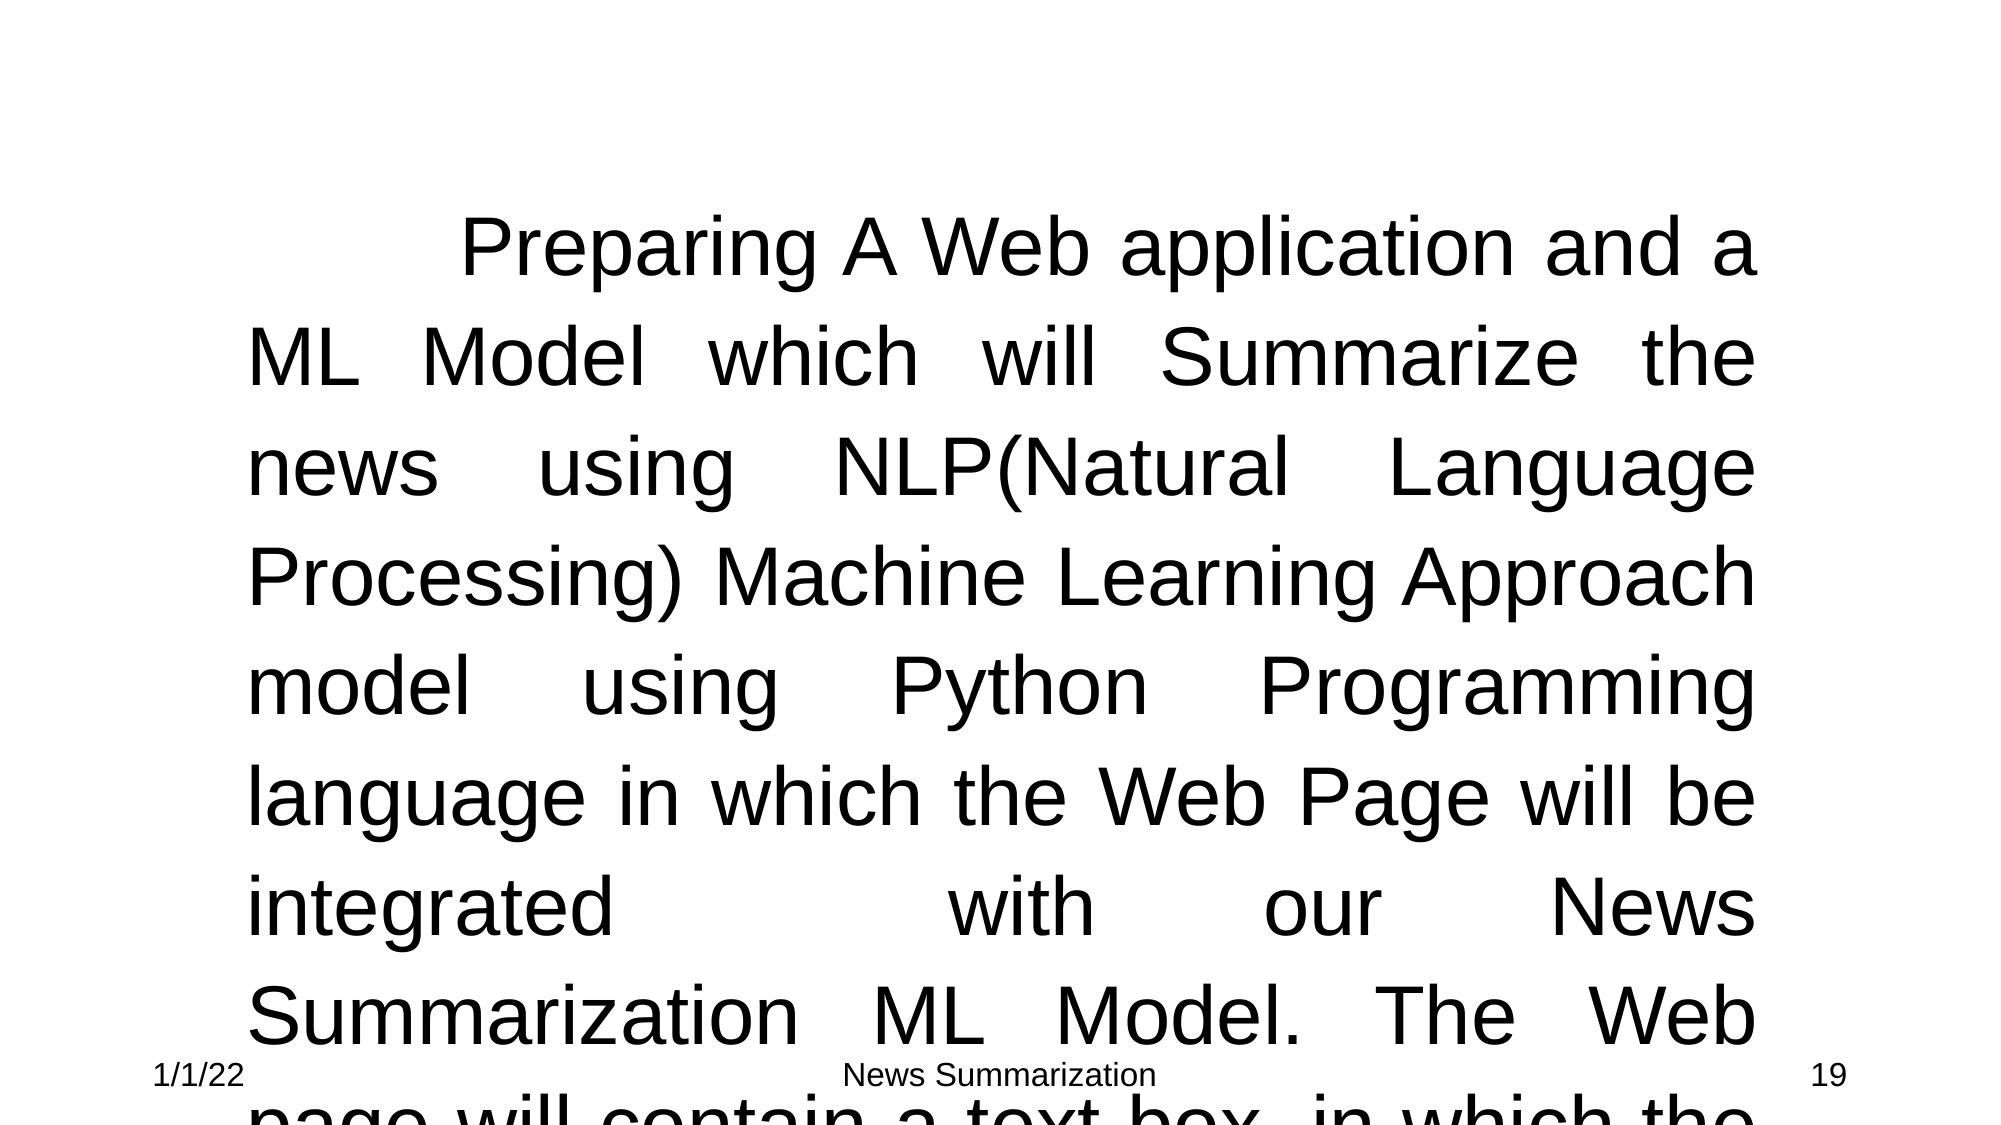

Preparing A Web application and a ML Model which will Summarize the news using NLP(Natural Language Processing) Machine Learning Approach model using Python Programming language in which the Web Page will be integrated  with our News Summarization ML Model. The Web page will contain a text box, in which the user will input the long news and after clicking the summarize button it will display the Summarized news.
1/1/22
News Summarization
19